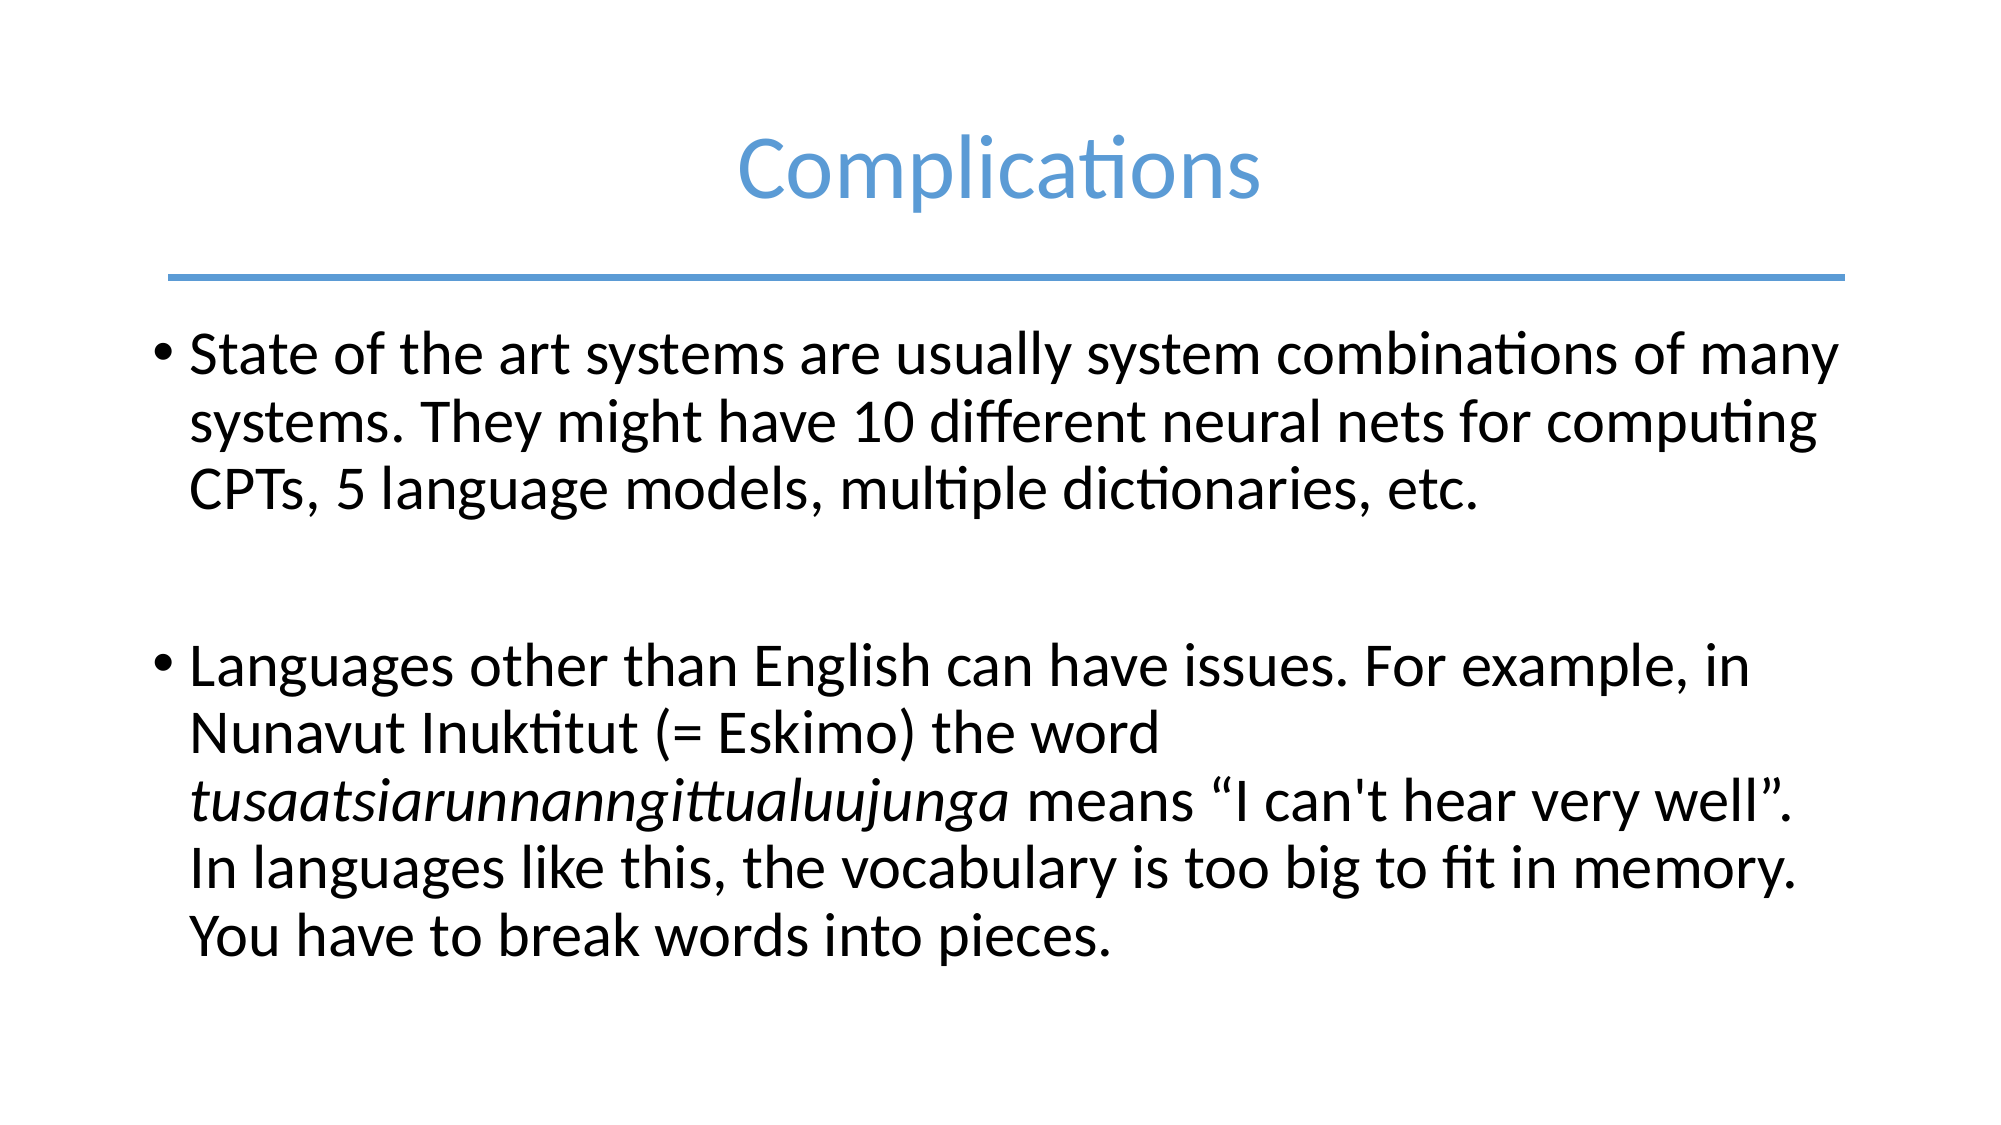

# Complications
State of the art systems are usually system combinations of many systems. They might have 10 different neural nets for computing CPTs, 5 language models, multiple dictionaries, etc.

Languages other than English can have issues. For example, in Nunavut Inuktitut (= Eskimo) the word tusaatsiarunnanngittualuujunga means “I can't hear very well”. In languages like this, the vocabulary is too big to fit in memory. You have to break words into pieces.